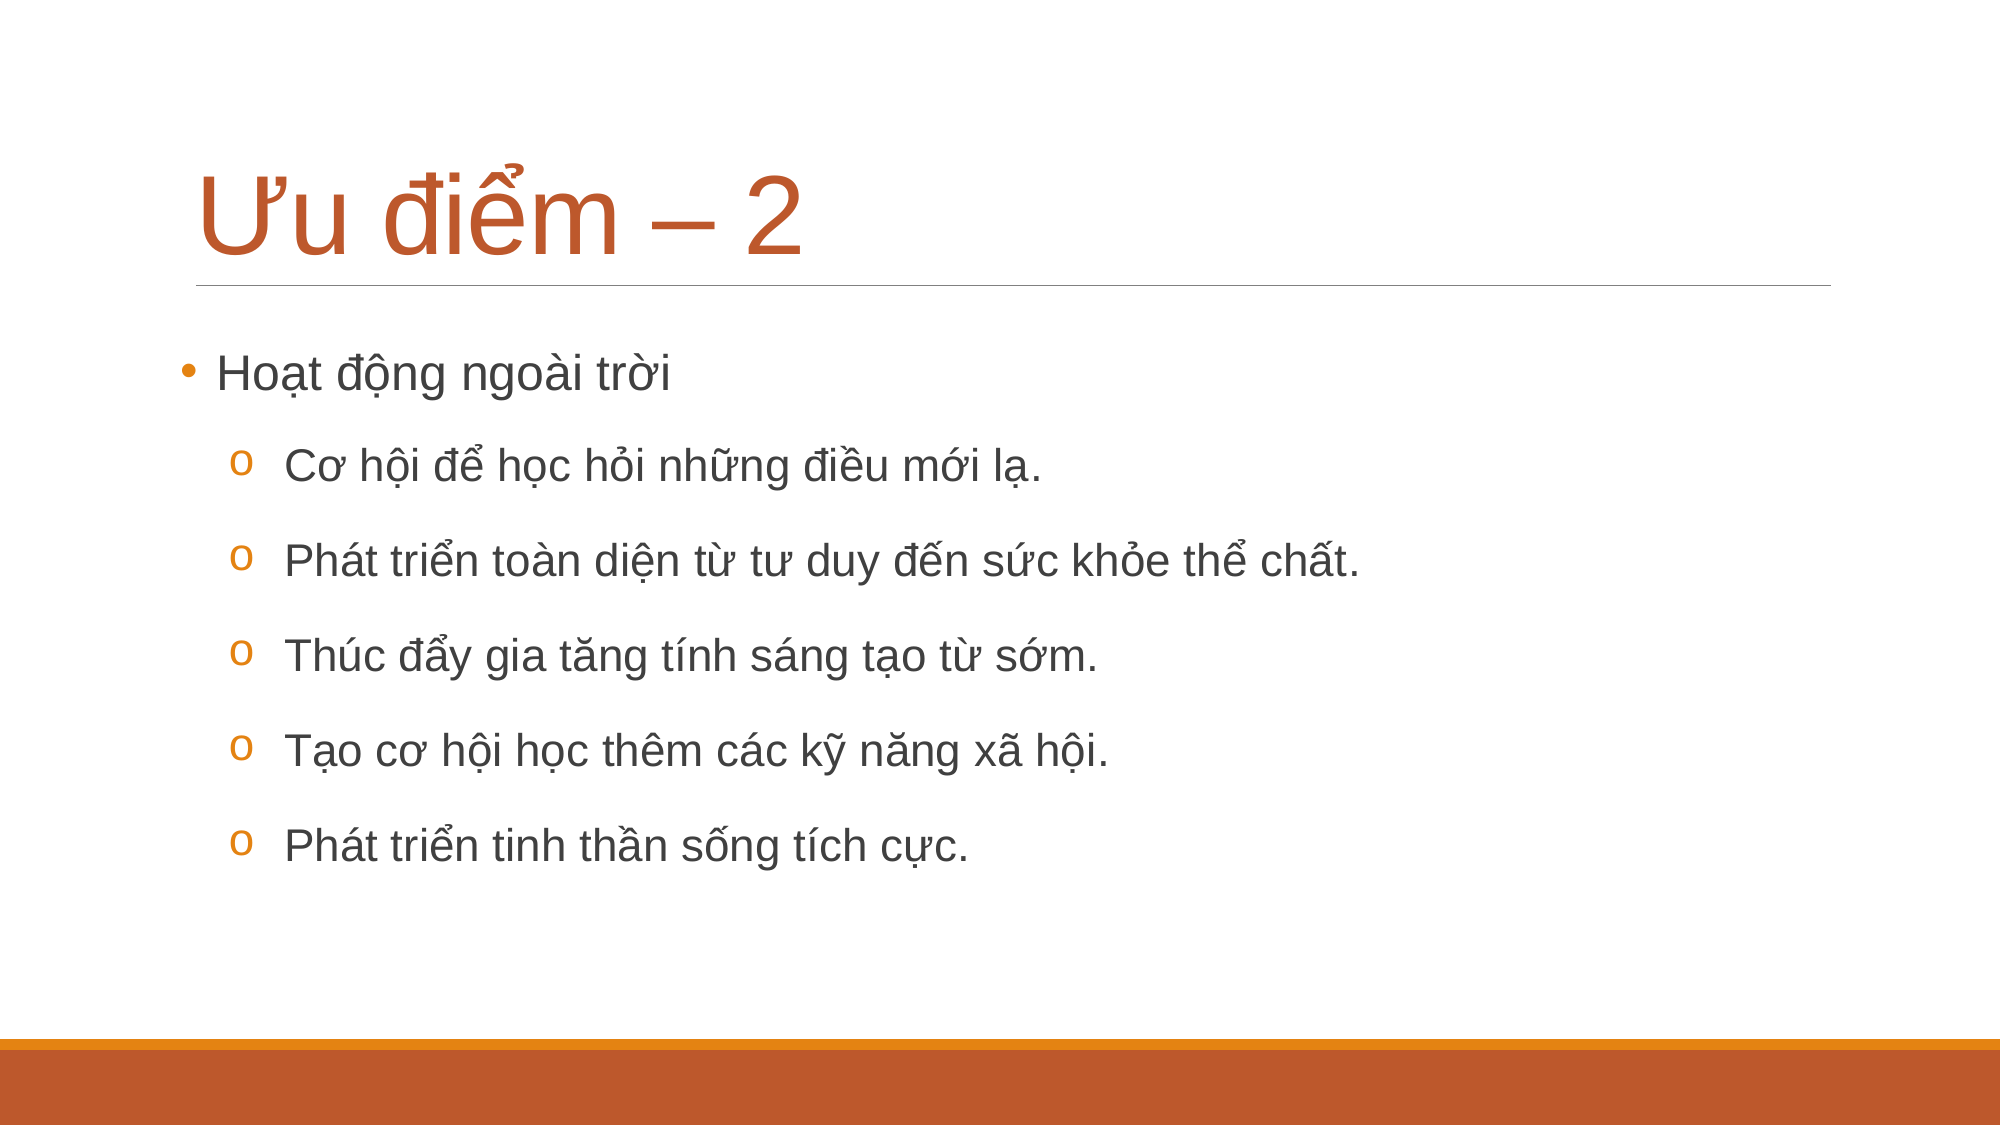

# Ưu điểm – 2
Hoạt động ngoài trời
Cơ hội để học hỏi những điều mới lạ.
Phát triển toàn diện từ tư duy đến sức khỏe thể chất.
Thúc đẩy gia tăng tính sáng tạo từ sớm.
Tạo cơ hội học thêm các kỹ năng xã hội.
Phát triển tinh thần sống tích cực.

15